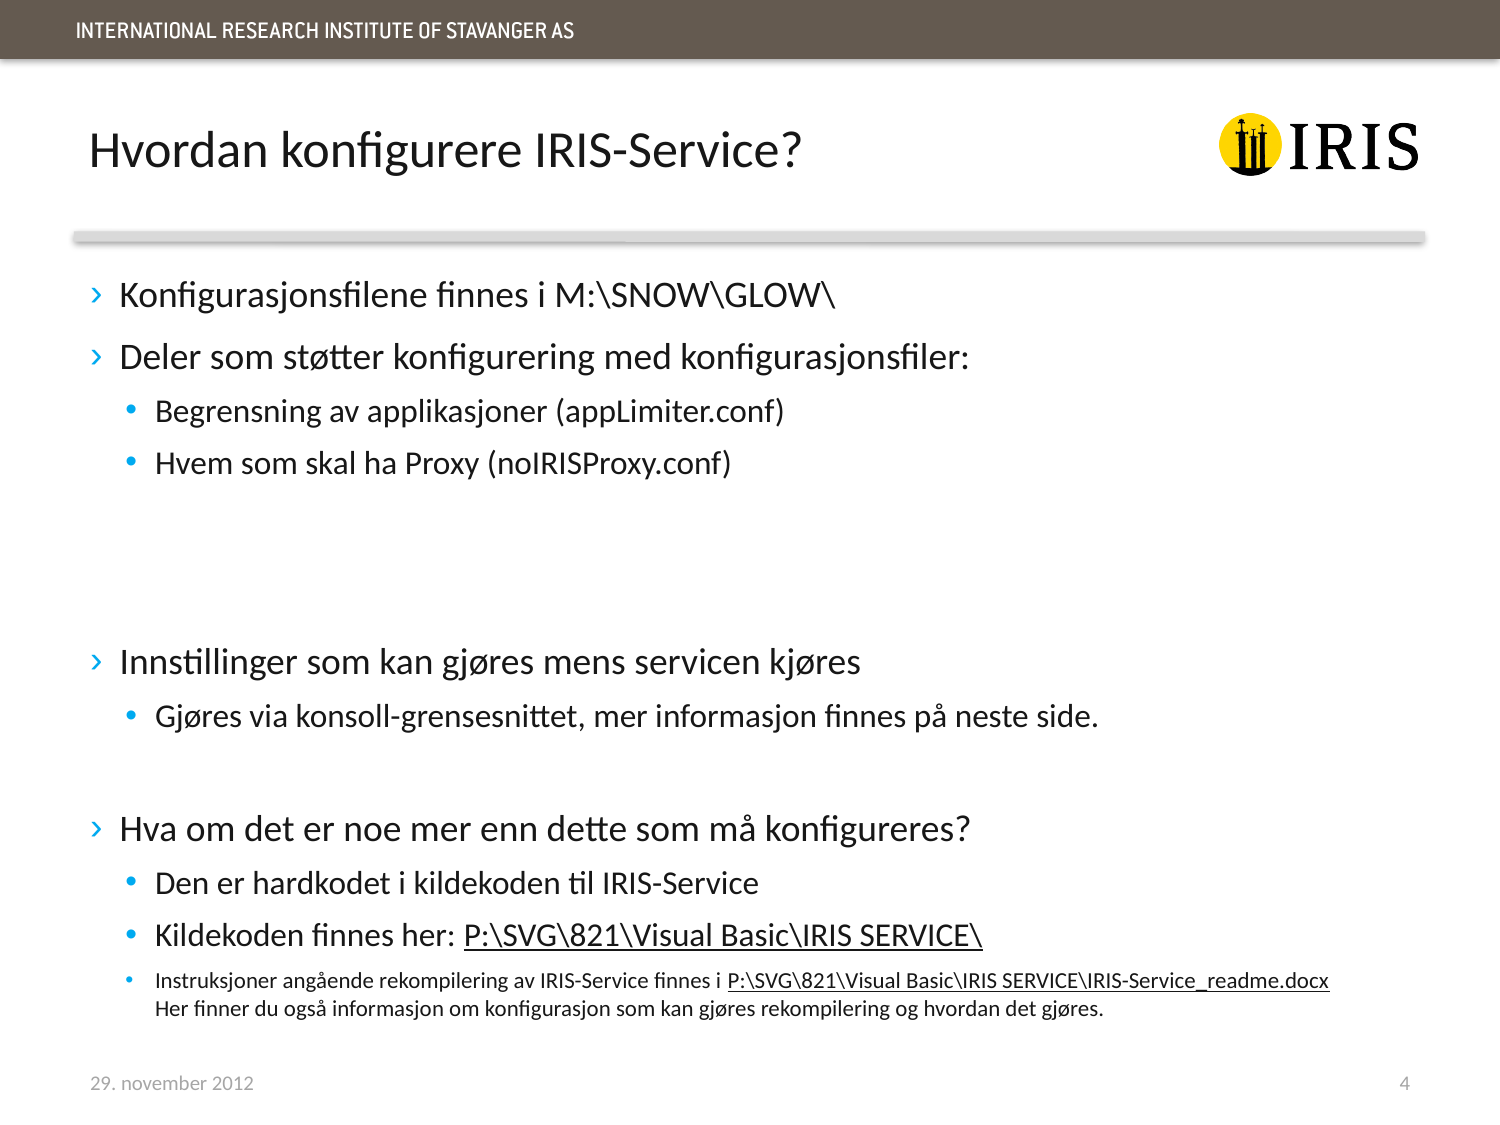

# Hvordan konfigurere IRIS-Service?
Konfigurasjonsfilene finnes i M:\SNOW\GLOW\
Deler som støtter konfigurering med konfigurasjonsfiler:
Begrensning av applikasjoner (appLimiter.conf)
Hvem som skal ha Proxy (noIRISProxy.conf)

Innstillinger som kan gjøres mens servicen kjøres
Gjøres via konsoll-grensesnittet, mer informasjon finnes på neste side.

Hva om det er noe mer enn dette som må konfigureres?
Den er hardkodet i kildekoden til IRIS-Service
Kildekoden finnes her: P:\SVG\821\Visual Basic\IRIS SERVICE\
Instruksjoner angående rekompilering av IRIS-Service finnes i P:\SVG\821\Visual Basic\IRIS SERVICE\IRIS-Service_readme.docx
Her finner du også informasjon om konfigurasjon som kan gjøres rekompilering og hvordan det gjøres.
29. november 2012
4